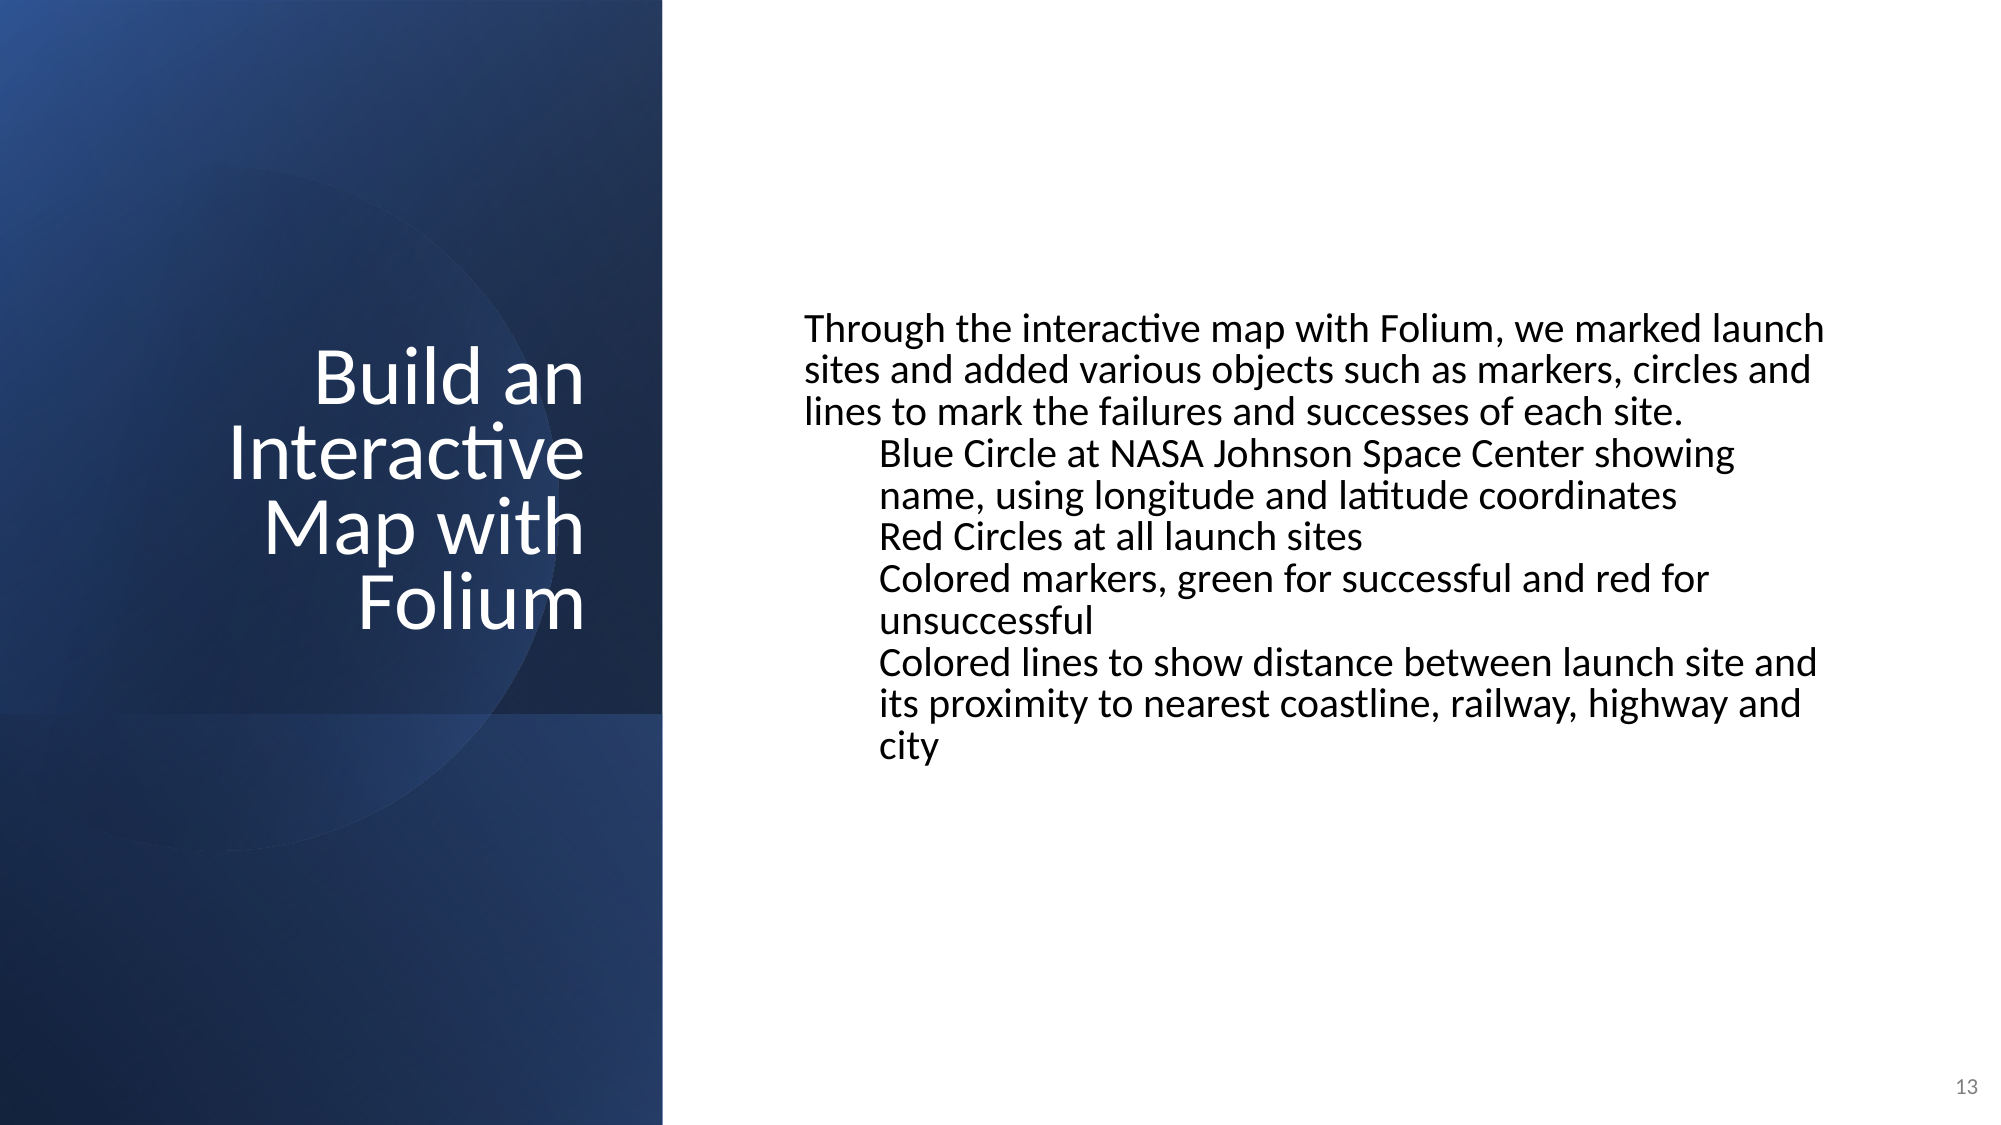

Build an Interactive Map with Folium
Through the interactive map with Folium, we marked launch sites and added various objects such as markers, circles and lines to mark the failures and successes of each site.
Blue Circle at NASA Johnson Space Center showing name, using longitude and latitude coordinates
Red Circles at all launch sites
Colored markers, green for successful and red for unsuccessful
Colored lines to show distance between launch site and its proximity to nearest coastline, railway, highway and city

13